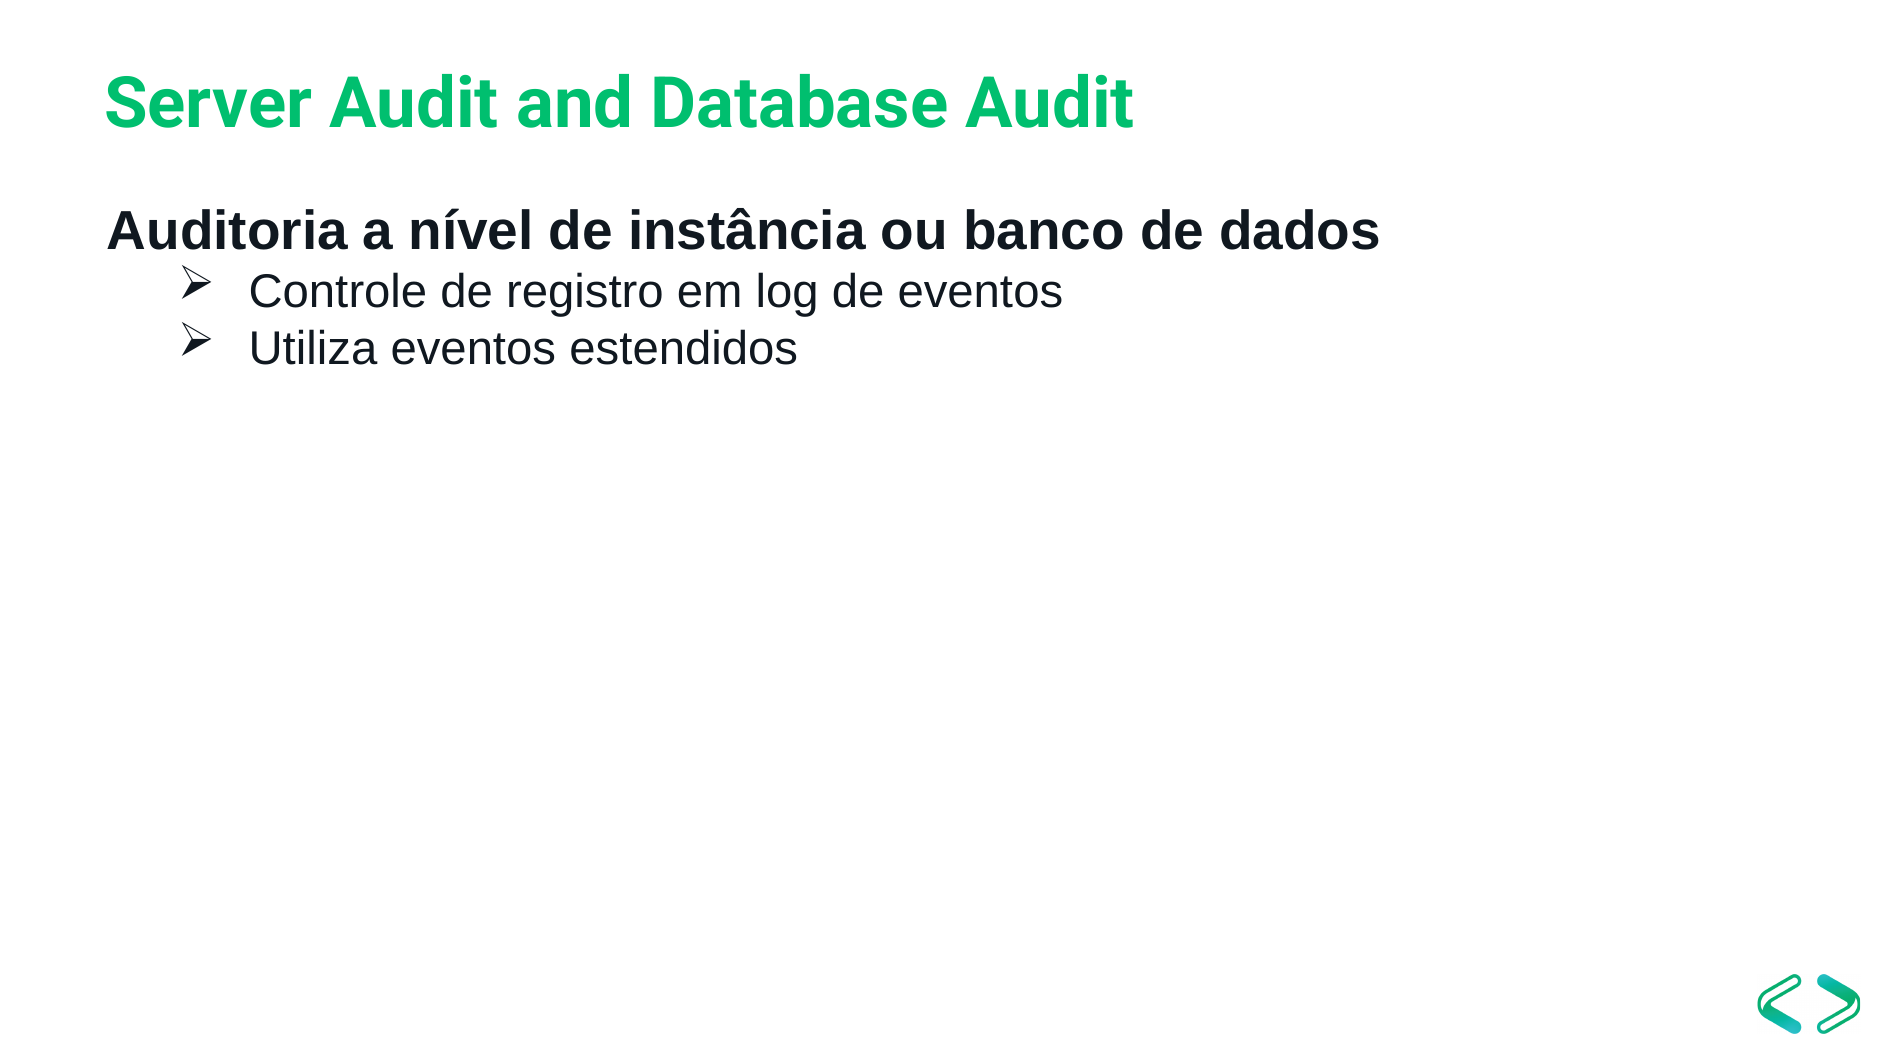

Server Audit and Database Audit
Auditoria a nível de instância ou banco de dados
Controle de registro em log de eventos
Utiliza eventos estendidos